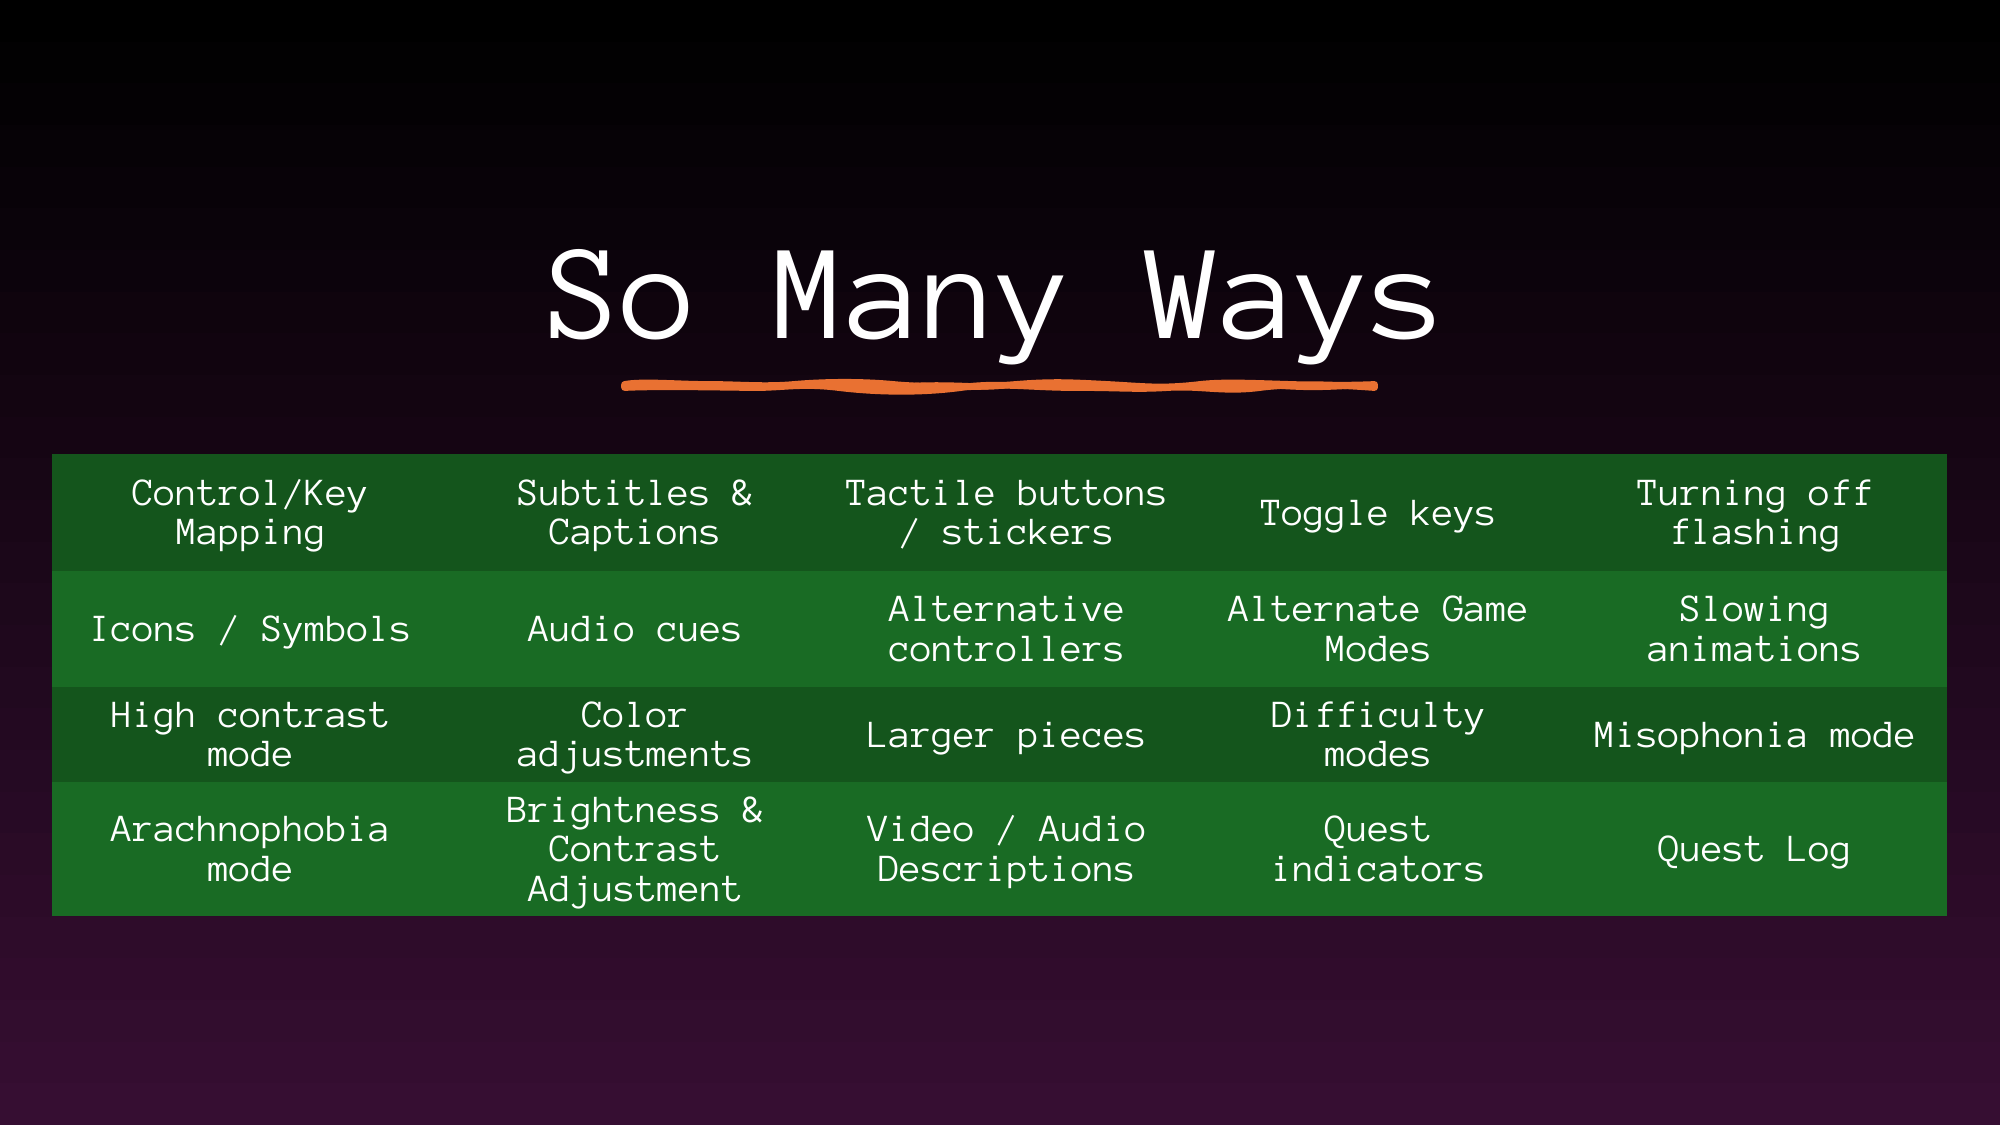

# So Many Ways

| Control/Key Mapping | Subtitles & Captions | Tactile buttons / stickers | Toggle keys | Turning off flashing |
| --- | --- | --- | --- | --- |
| Icons / Symbols | Audio cues | Alternative controllers | Alternate Game Modes | Slowing animations |
| High contrast mode | Color adjustments | Larger pieces | Difficulty modes | Misophonia mode |
| Arachnophobia mode | Brightness & Contrast Adjustment | Video / Audio Descriptions | Quest indicators | Quest Log |